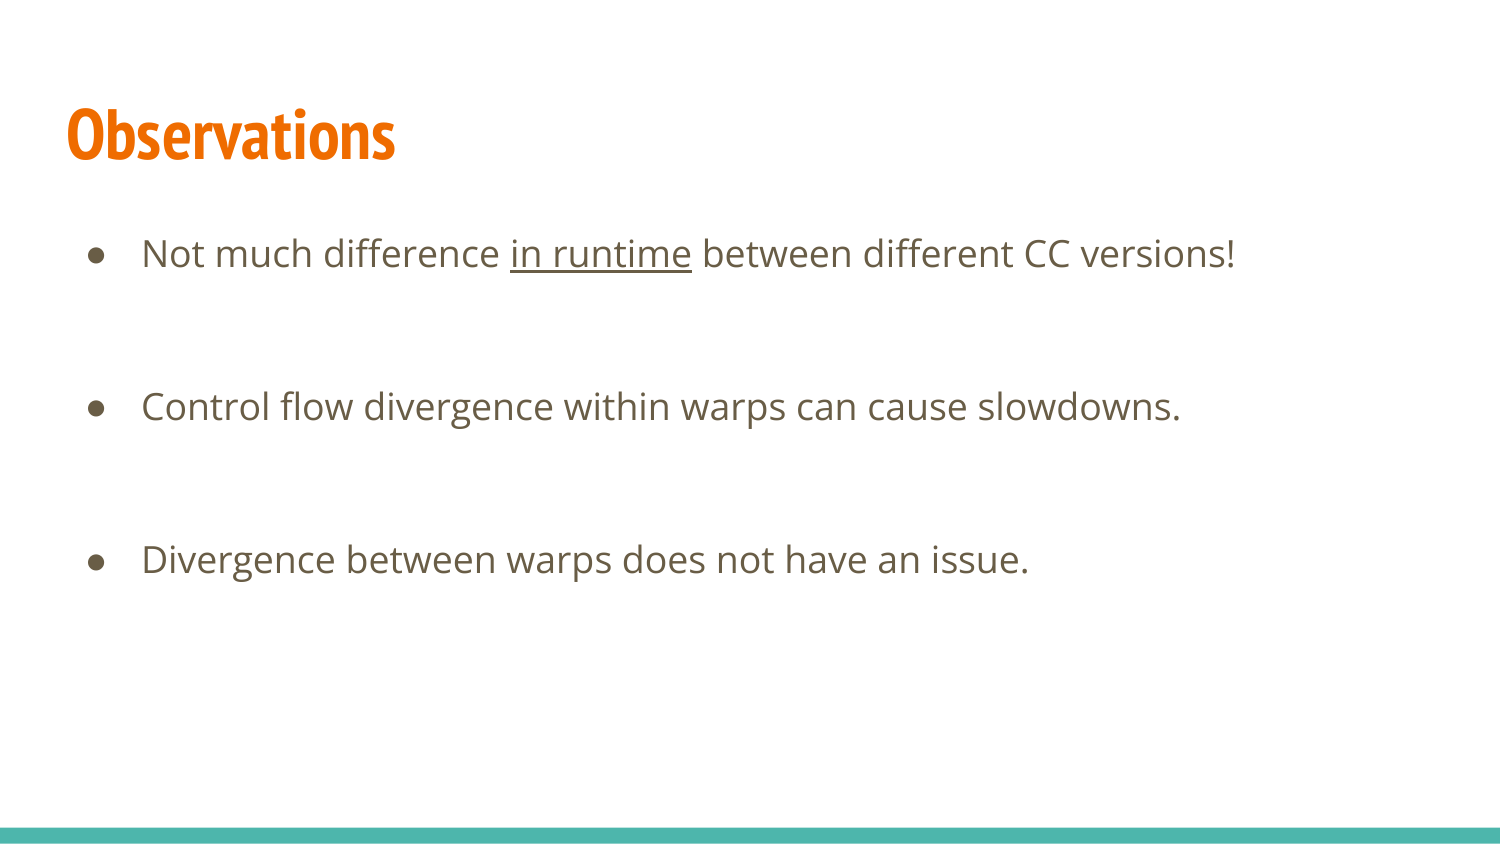

# Observations
Not much difference in runtime between different CC versions!

Control flow divergence within warps can cause slowdowns.

Divergence between warps does not have an issue.